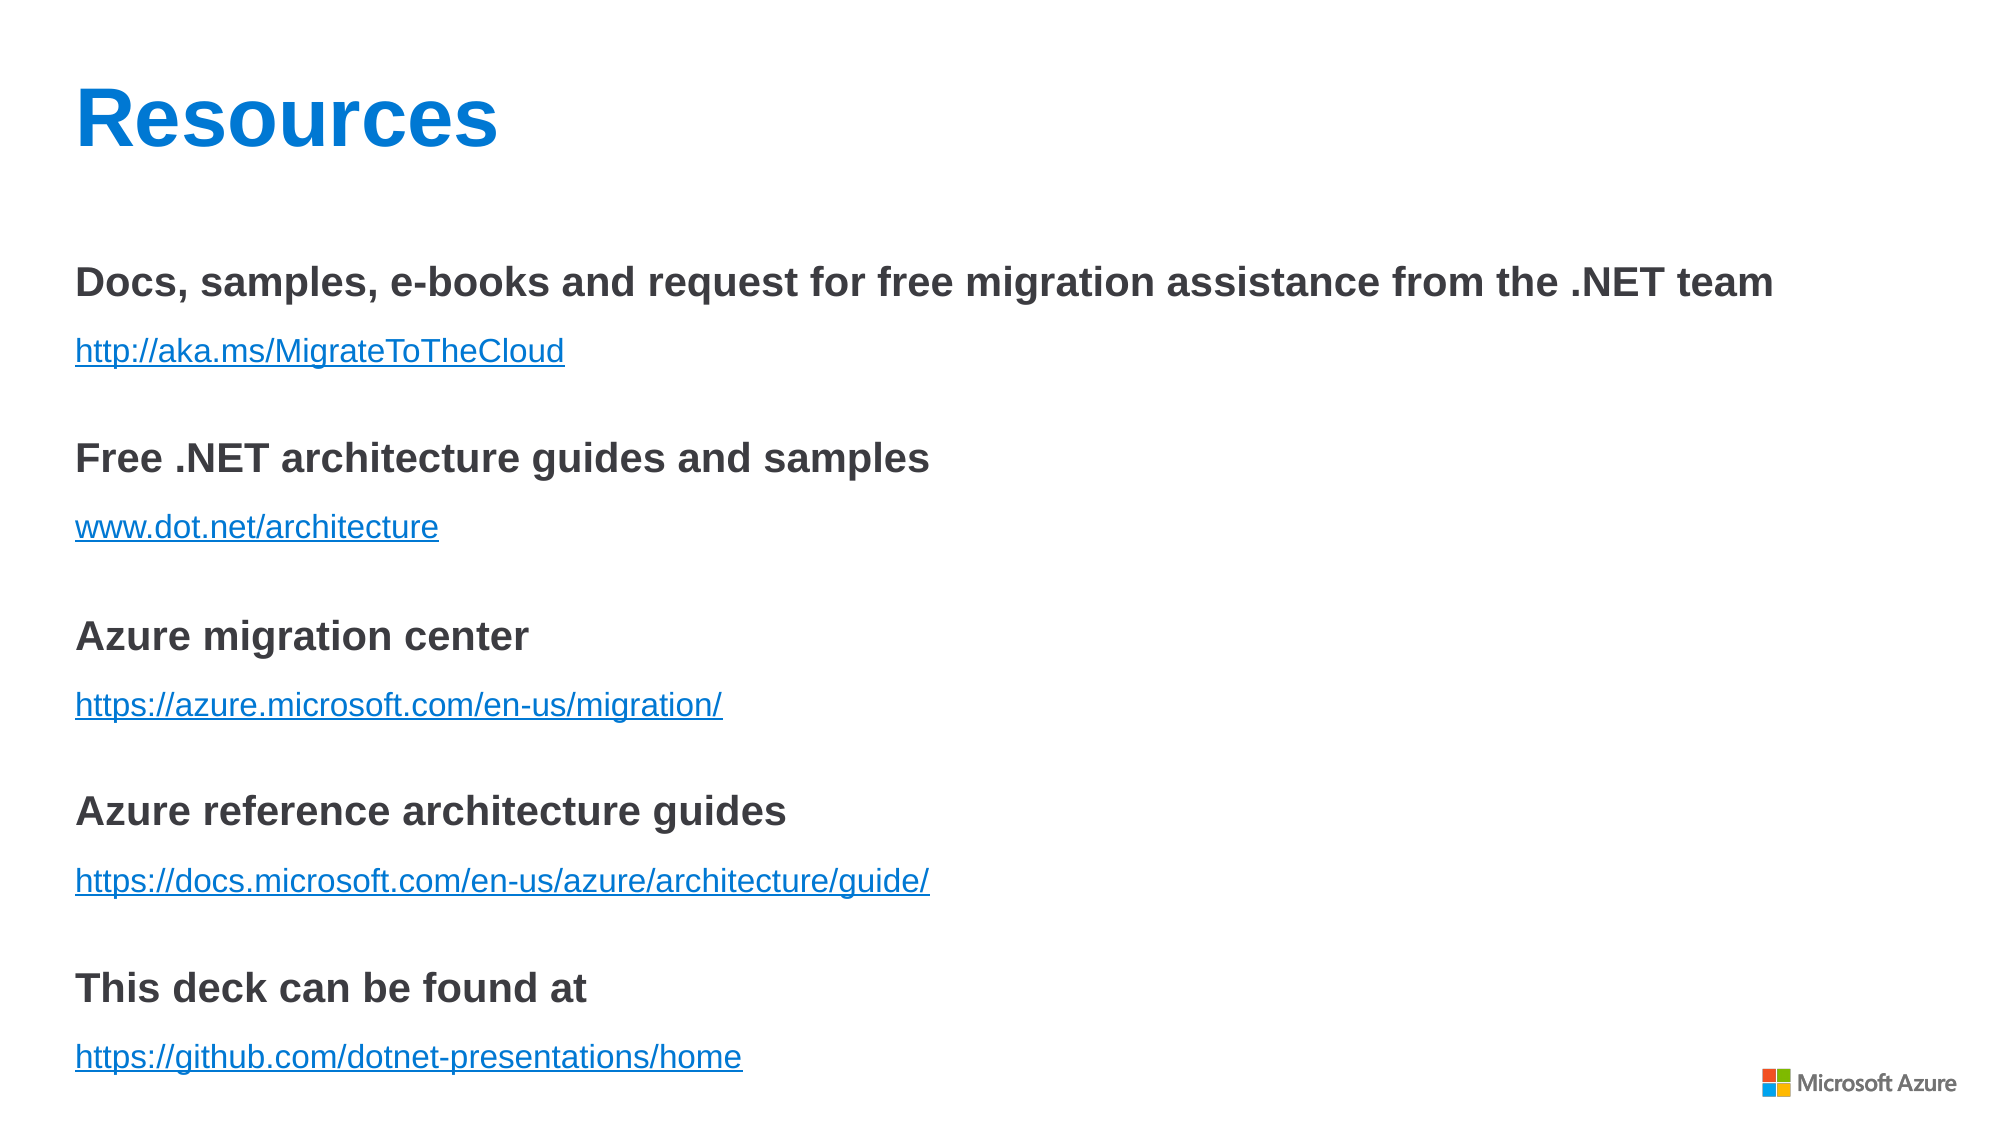

Resources
Docs, samples, e-books and request for free migration assistance from the .NET team
http://aka.ms/MigrateToTheCloud
Free .NET architecture guides and samples
www.dot.net/architecture
Azure migration center
https://azure.microsoft.com/en-us/migration/
Azure reference architecture guides
https://docs.microsoft.com/en-us/azure/architecture/guide/

This deck can be found at
https://github.com/dotnet-presentations/home